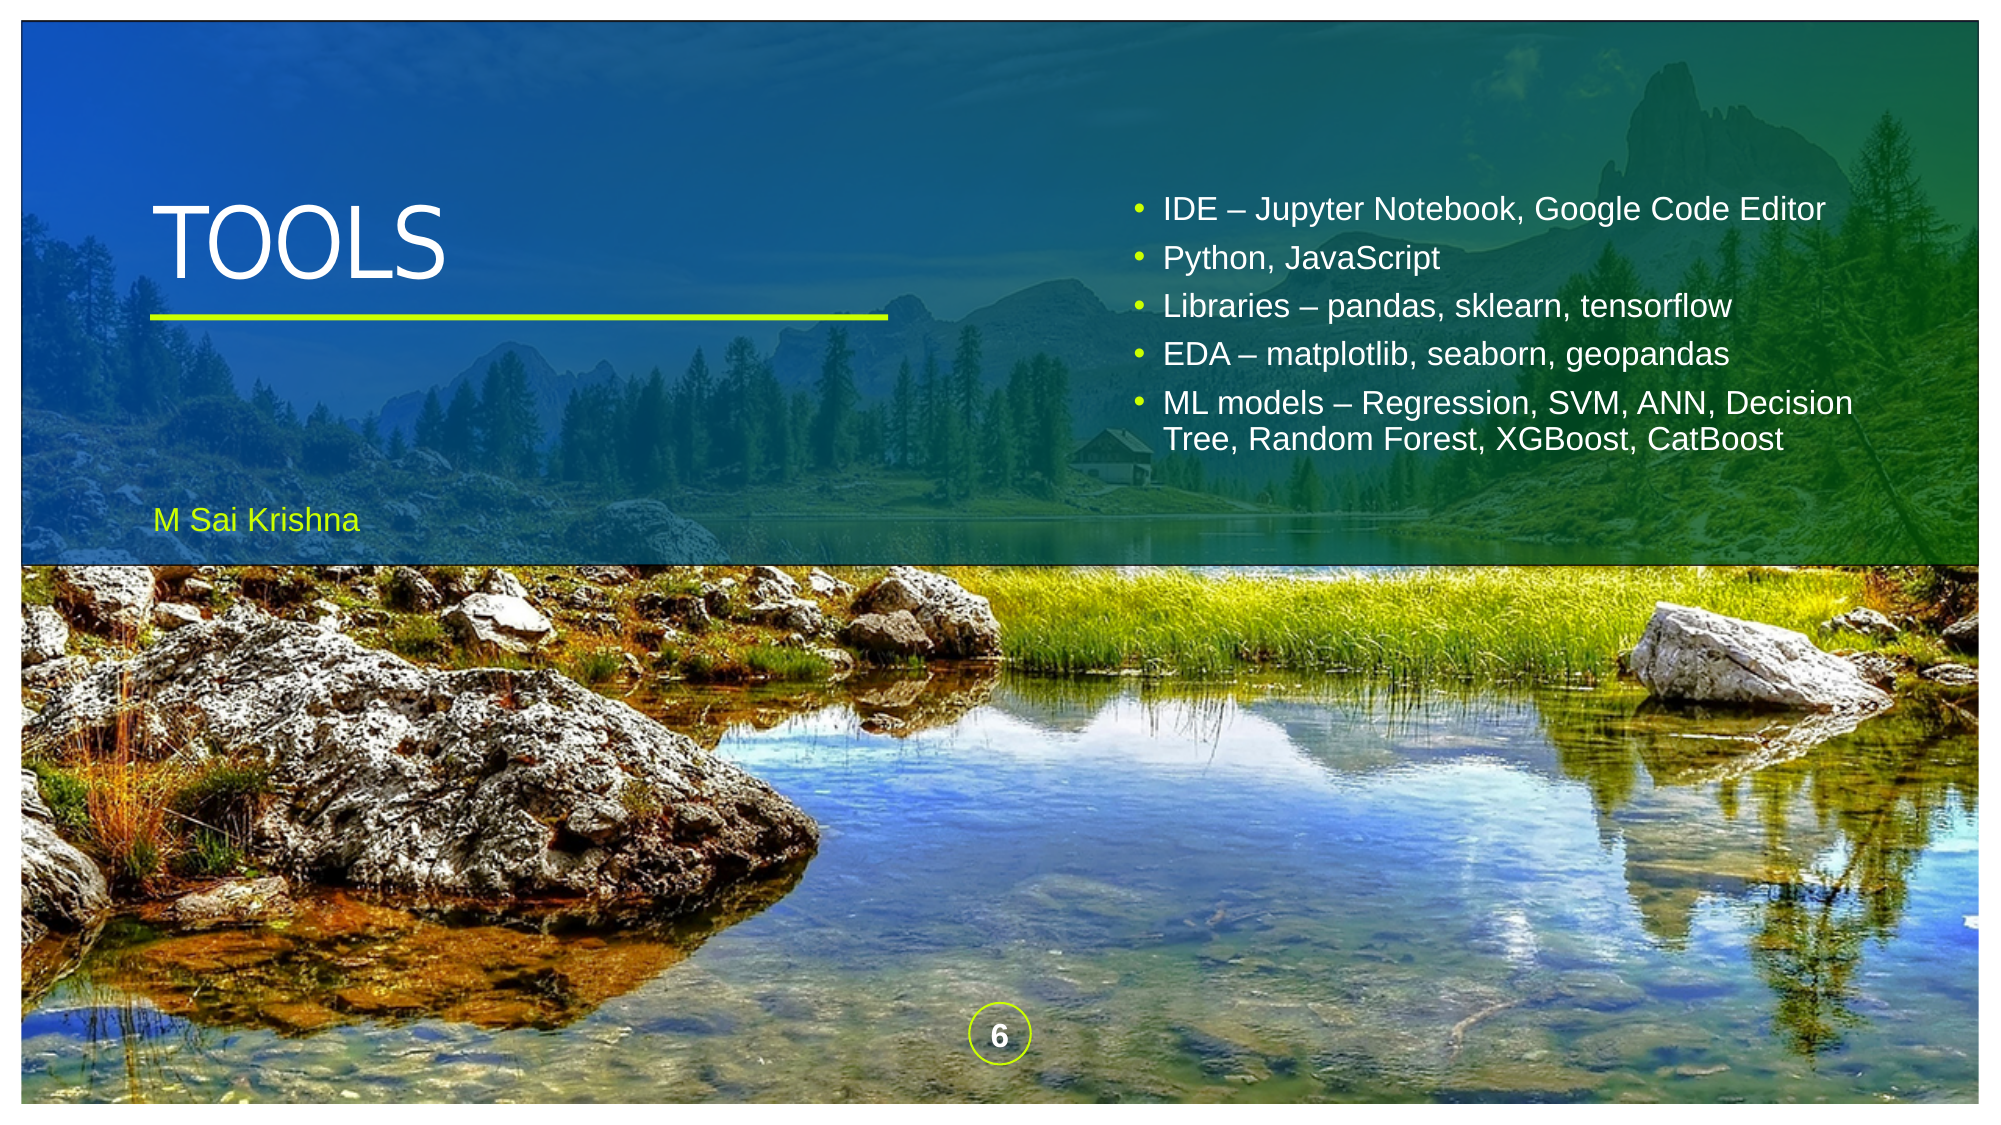

# TOOLS
IDE – Jupyter Notebook, Google Code Editor
Python, JavaScript
Libraries – pandas, sklearn, tensorflow
EDA – matplotlib, seaborn, geopandas
ML models – Regression, SVM, ANN, Decision Tree, Random Forest, XGBoost, CatBoost
M Sai Krishna
6